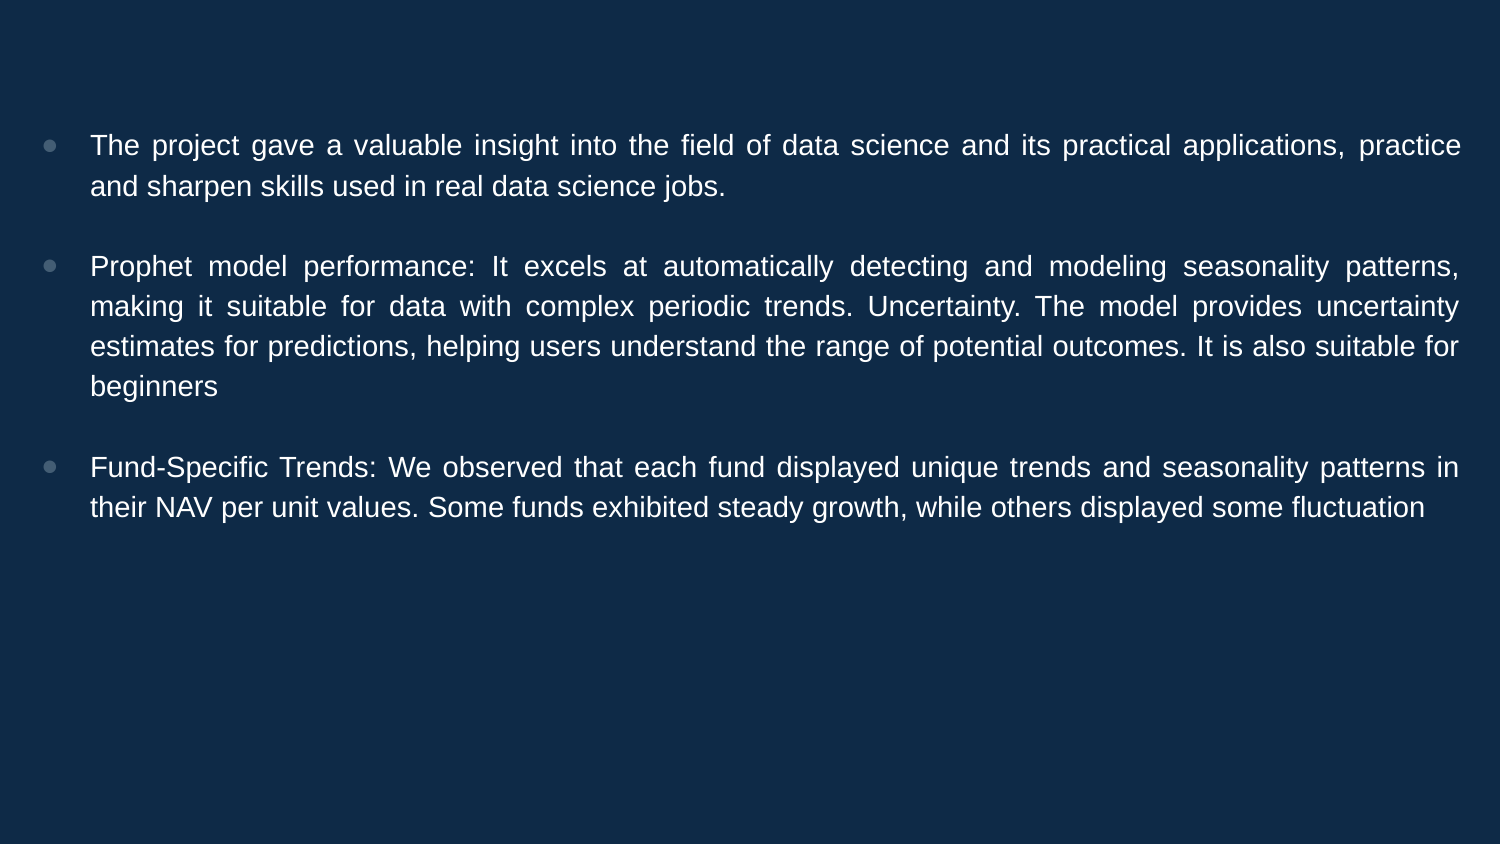

The project gave a valuable insight into the field of data science and its practical applications, practice and sharpen skills used in real data science jobs.

Prophet model performance: It excels at automatically detecting and modeling seasonality patterns, making it suitable for data with complex periodic trends. Uncertainty. The model provides uncertainty estimates for predictions, helping users understand the range of potential outcomes. It is also suitable for beginners

Fund-Specific Trends: We observed that each fund displayed unique trends and seasonality patterns in their NAV per unit values. Some funds exhibited steady growth, while others displayed some fluctuation